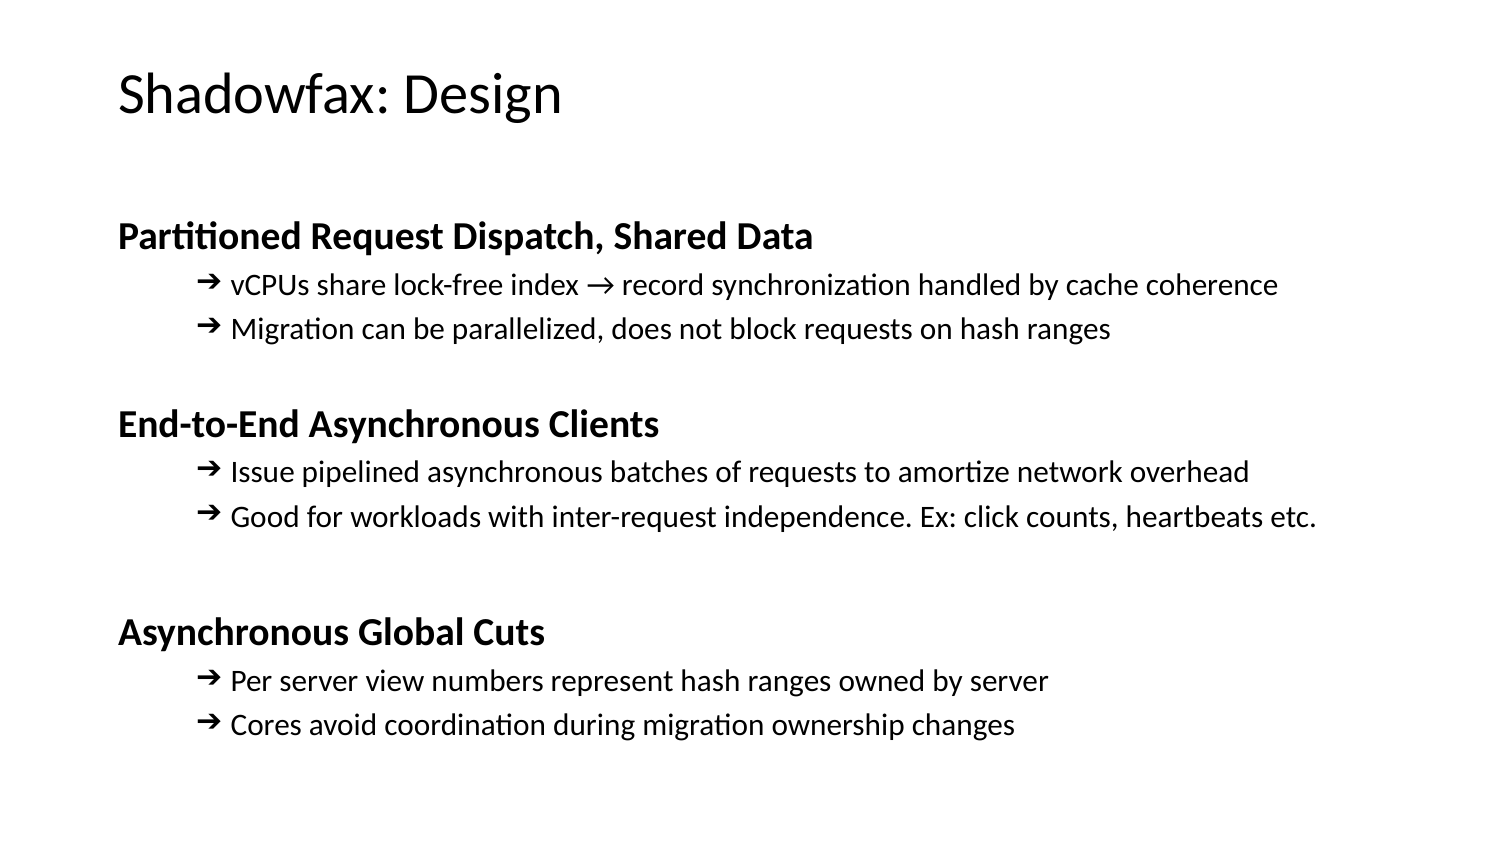

# Shadowfax: Design
Partitioned Request Dispatch, Shared Data
vCPUs share lock-free index → record synchronization handled by cache coherence
Migration can be parallelized, does not block requests on hash ranges

End-to-End Asynchronous Clients
Issue pipelined asynchronous batches of requests to amortize network overhead
Good for workloads with inter-request independence. Ex: click counts, heartbeats etc.

Asynchronous Global Cuts
Per server view numbers represent hash ranges owned by server
Cores avoid coordination during migration ownership changes